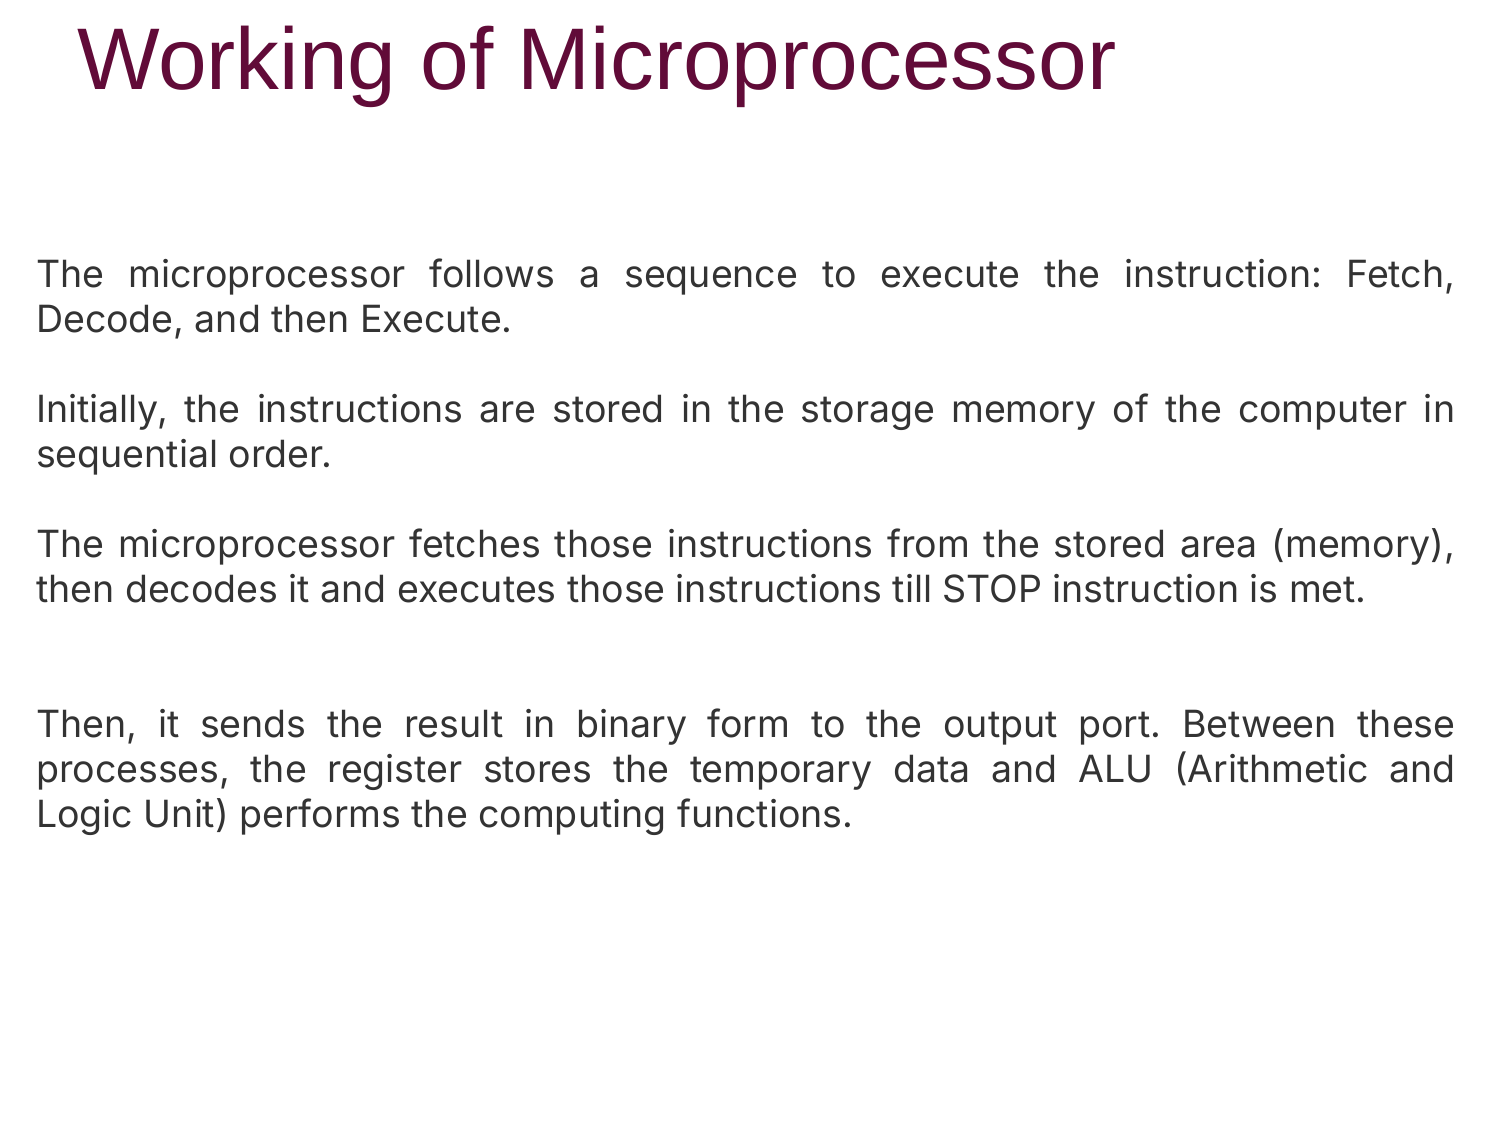

# Working of Microprocessor
The microprocessor follows a sequence to execute the instruction: Fetch, Decode, and then Execute.

Initially, the instructions are stored in the storage memory of the computer in sequential order.

The microprocessor fetches those instructions from the stored area (memory), then decodes it and executes those instructions till STOP instruction is met.

Then, it sends the result in binary form to the output port. Between these processes, the register stores the temporary data and ALU (Arithmetic and Logic Unit) performs the computing functions.